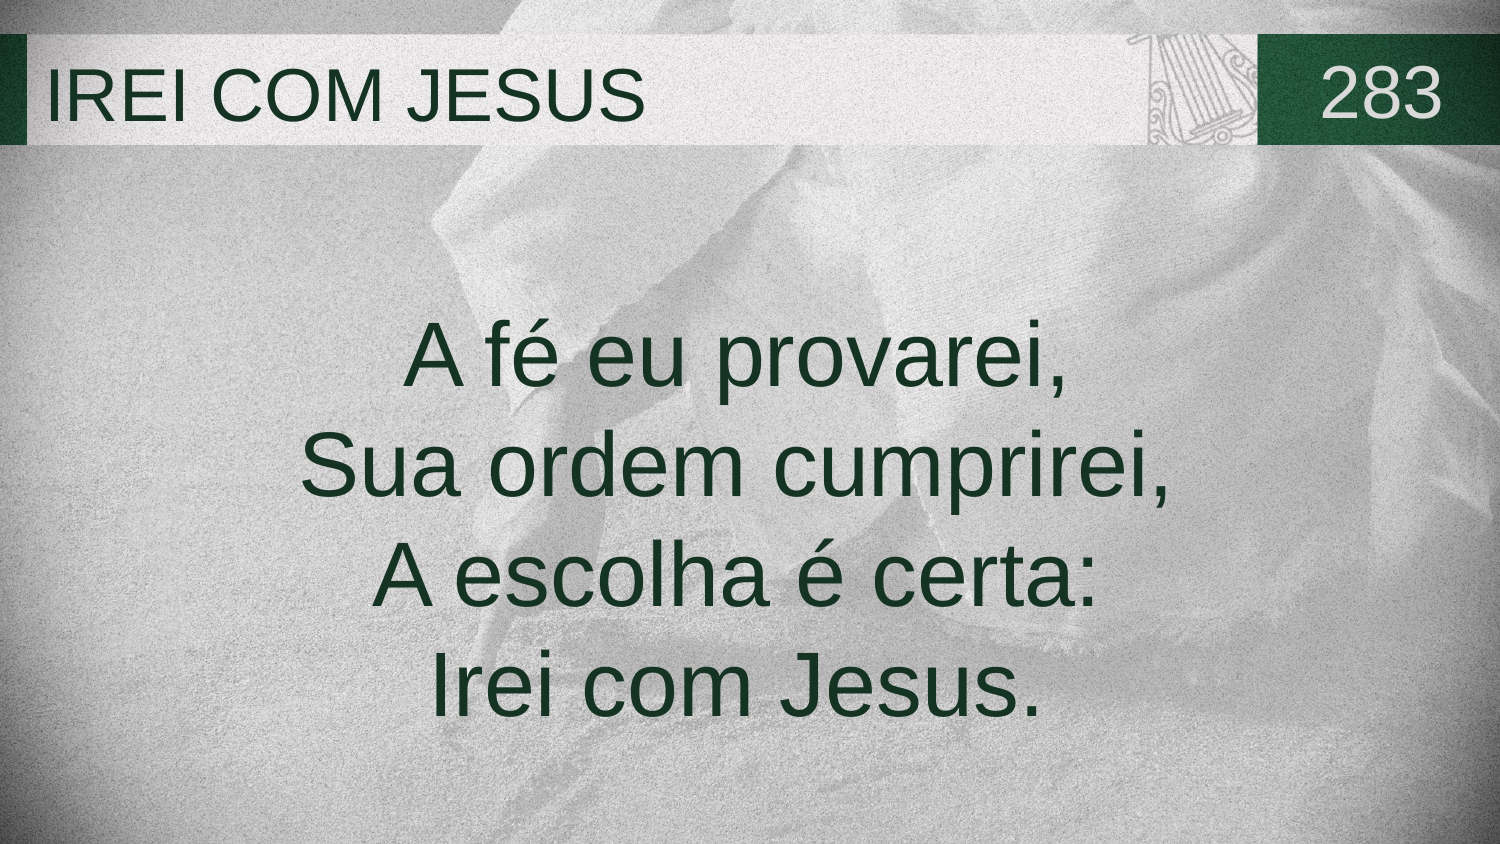

# IREI COM JESUS
283
A fé eu provarei,
Sua ordem cumprirei,
A escolha é certa:
Irei com Jesus.